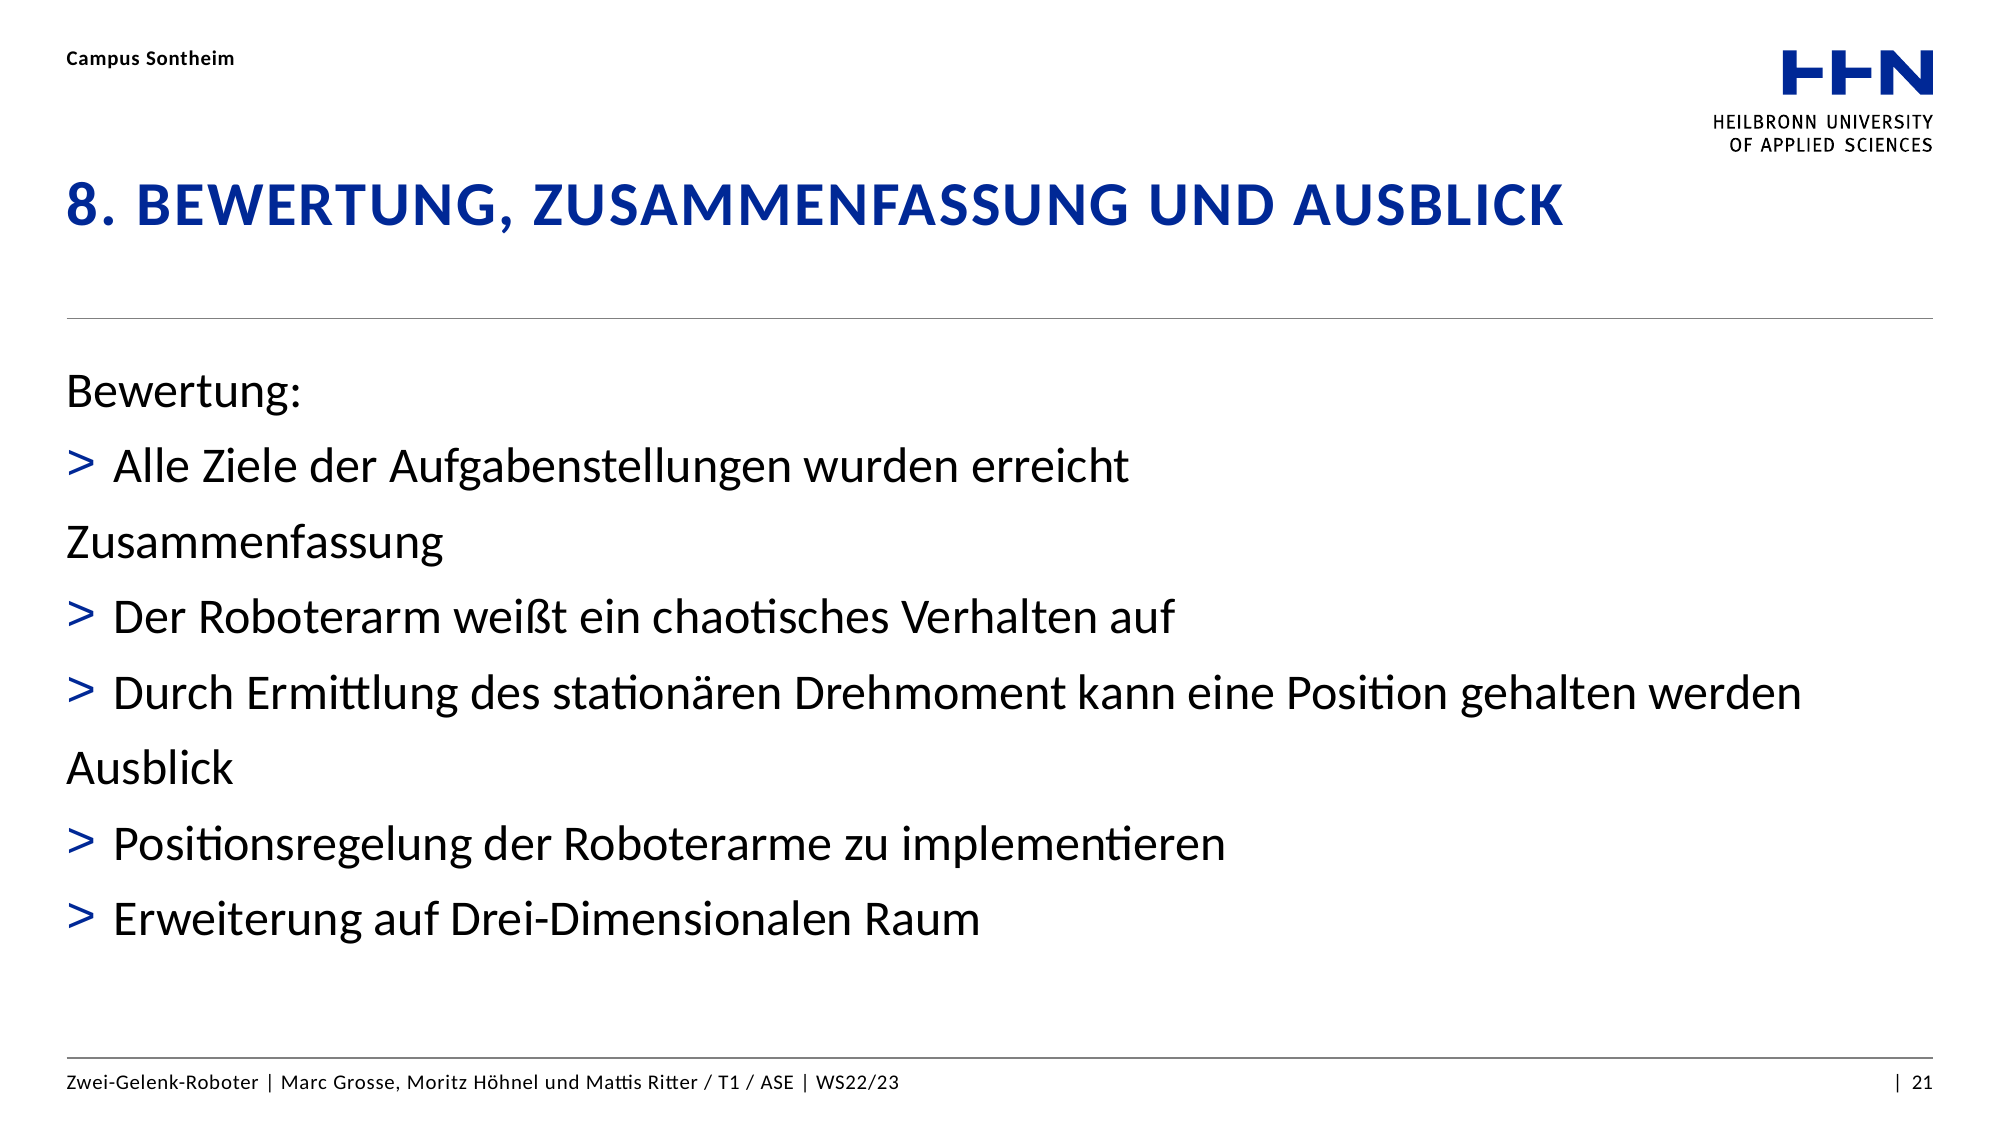

Campus Sontheim
# 8. Bewertung, Zusammenfassung und Ausblick
Bewertung:
Alle Ziele der Aufgabenstellungen wurden erreicht
Zusammenfassung
Der Roboterarm weißt ein chaotisches Verhalten auf
Durch Ermittlung des stationären Drehmoment kann eine Position gehalten werden
Ausblick
Positionsregelung der Roboterarme zu implementieren
Erweiterung auf Drei-Dimensionalen Raum

Zwei-Gelenk-Roboter | Marc Grosse, Moritz Höhnel und Mattis Ritter / T1 / ASE | WS22/23
|  21